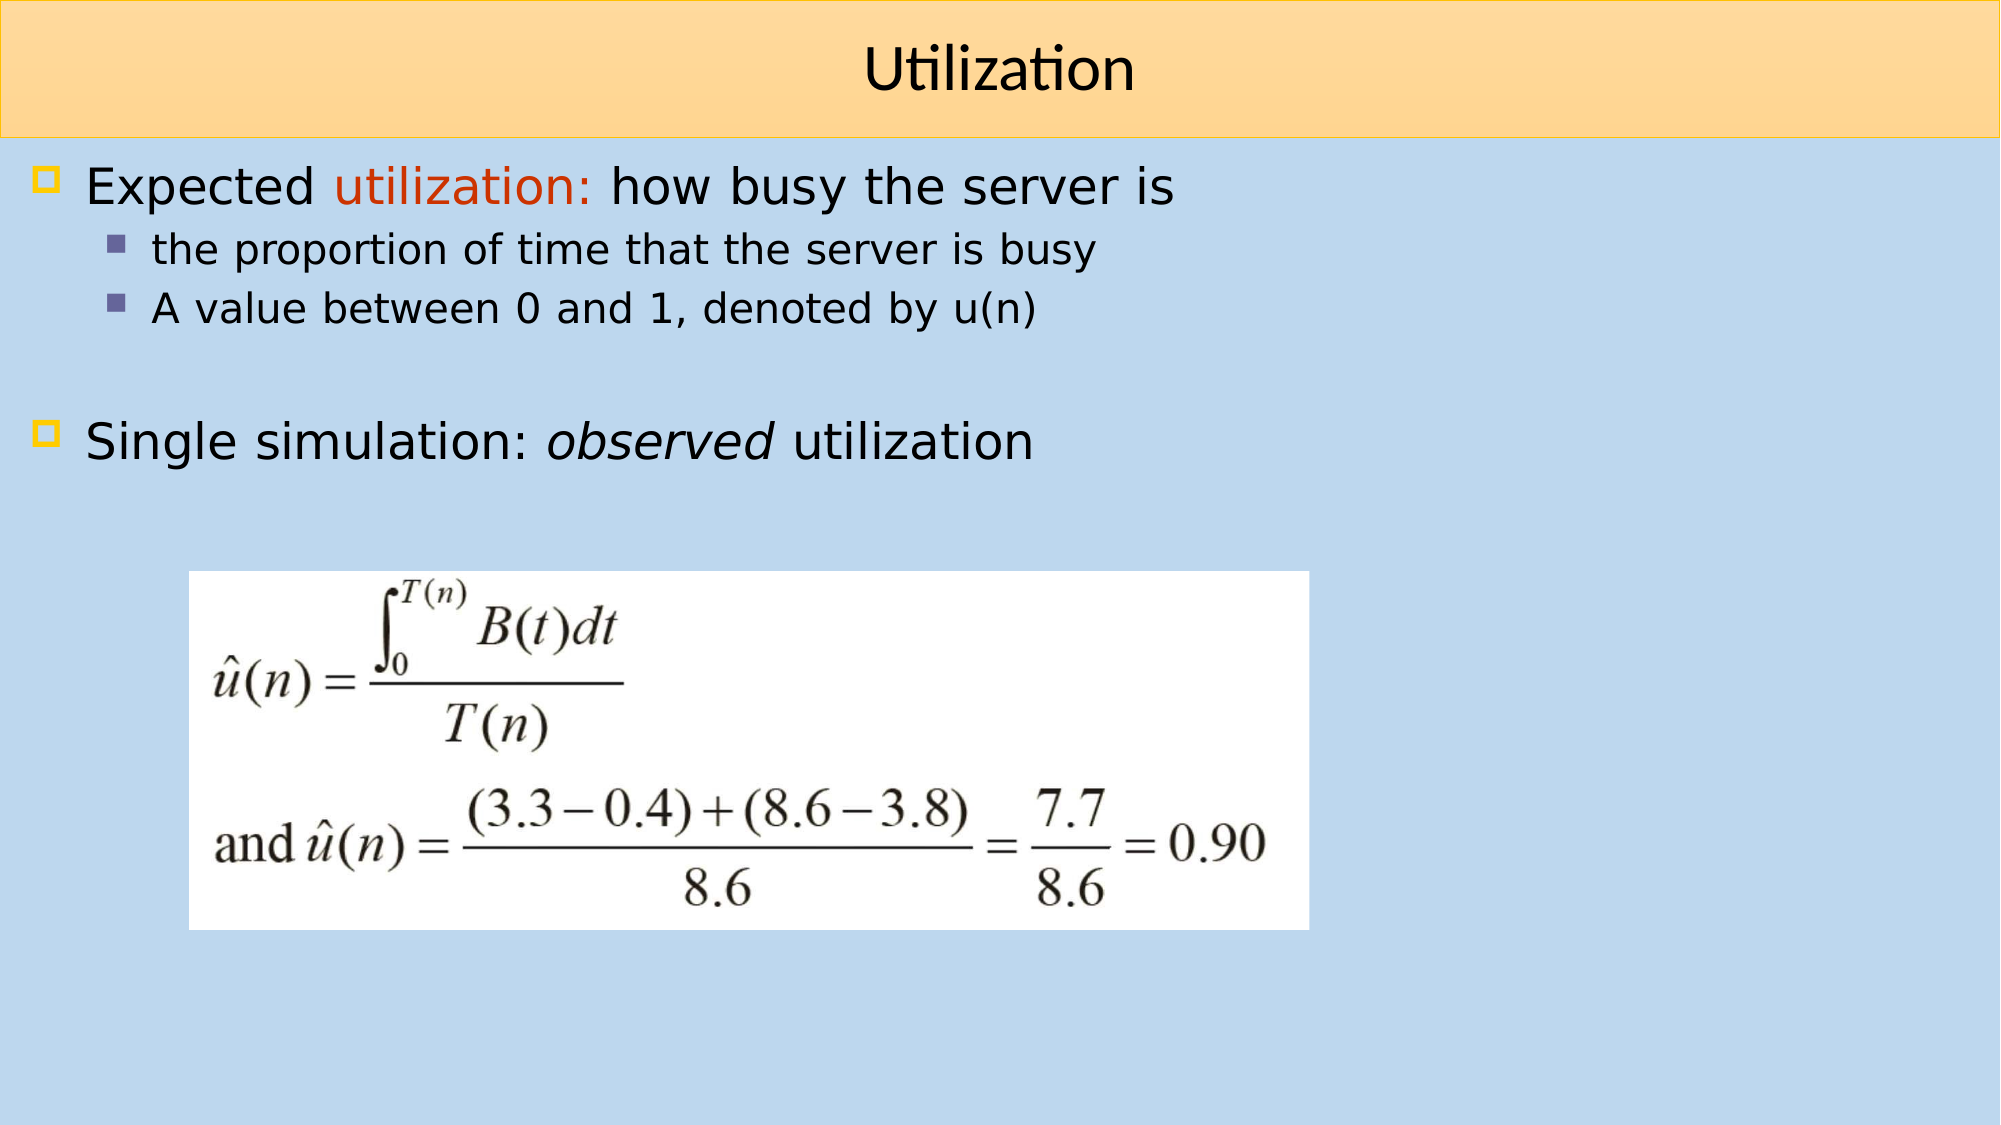

# Utilization
Expected utilization: how busy the server is
the proportion of time that the server is busy
A value between 0 and 1, denoted by u(n)

Single simulation: observed utilization